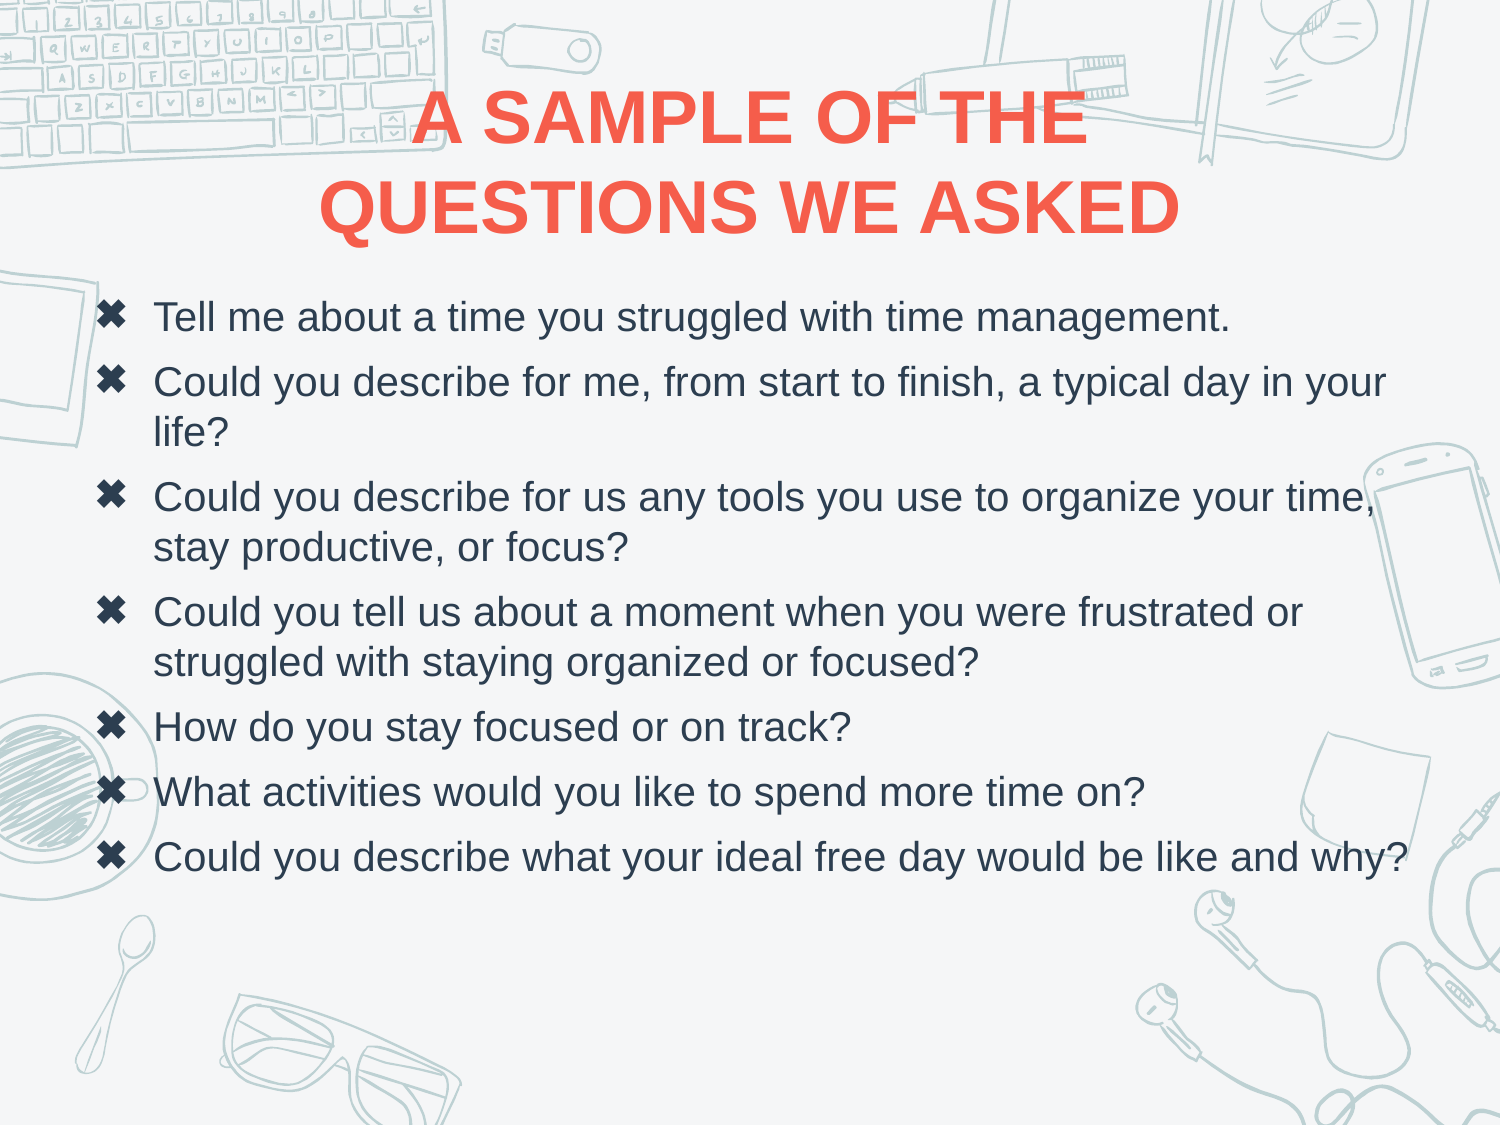

# A SAMPLE OF THE QUESTIONS WE ASKED
Tell me about a time you struggled with time management.

Could you describe for me, from start to finish, a typical day in your life?

Could you describe for us any tools you use to organize your time, stay productive, or focus?

Could you tell us about a moment when you were frustrated or struggled with staying organized or focused?

How do you stay focused or on track?

What activities would you like to spend more time on?

Could you describe what your ideal free day would be like and why?